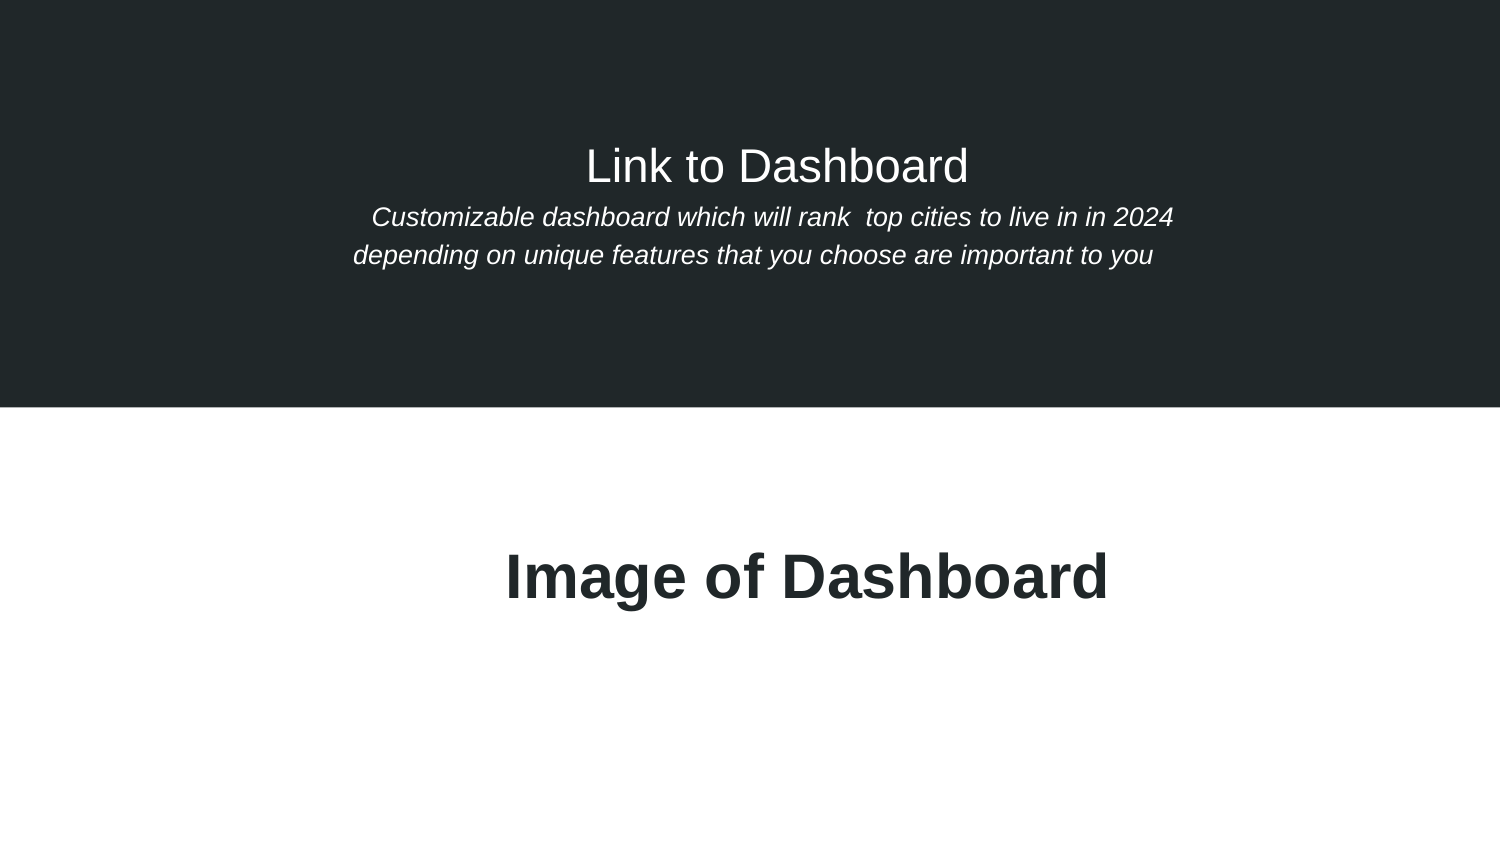

Link to Dashboard
Customizable dashboard which will rank  top cities to live in in 2024
depending on unique features that you choose are important to you d?”
Image of Dashboard